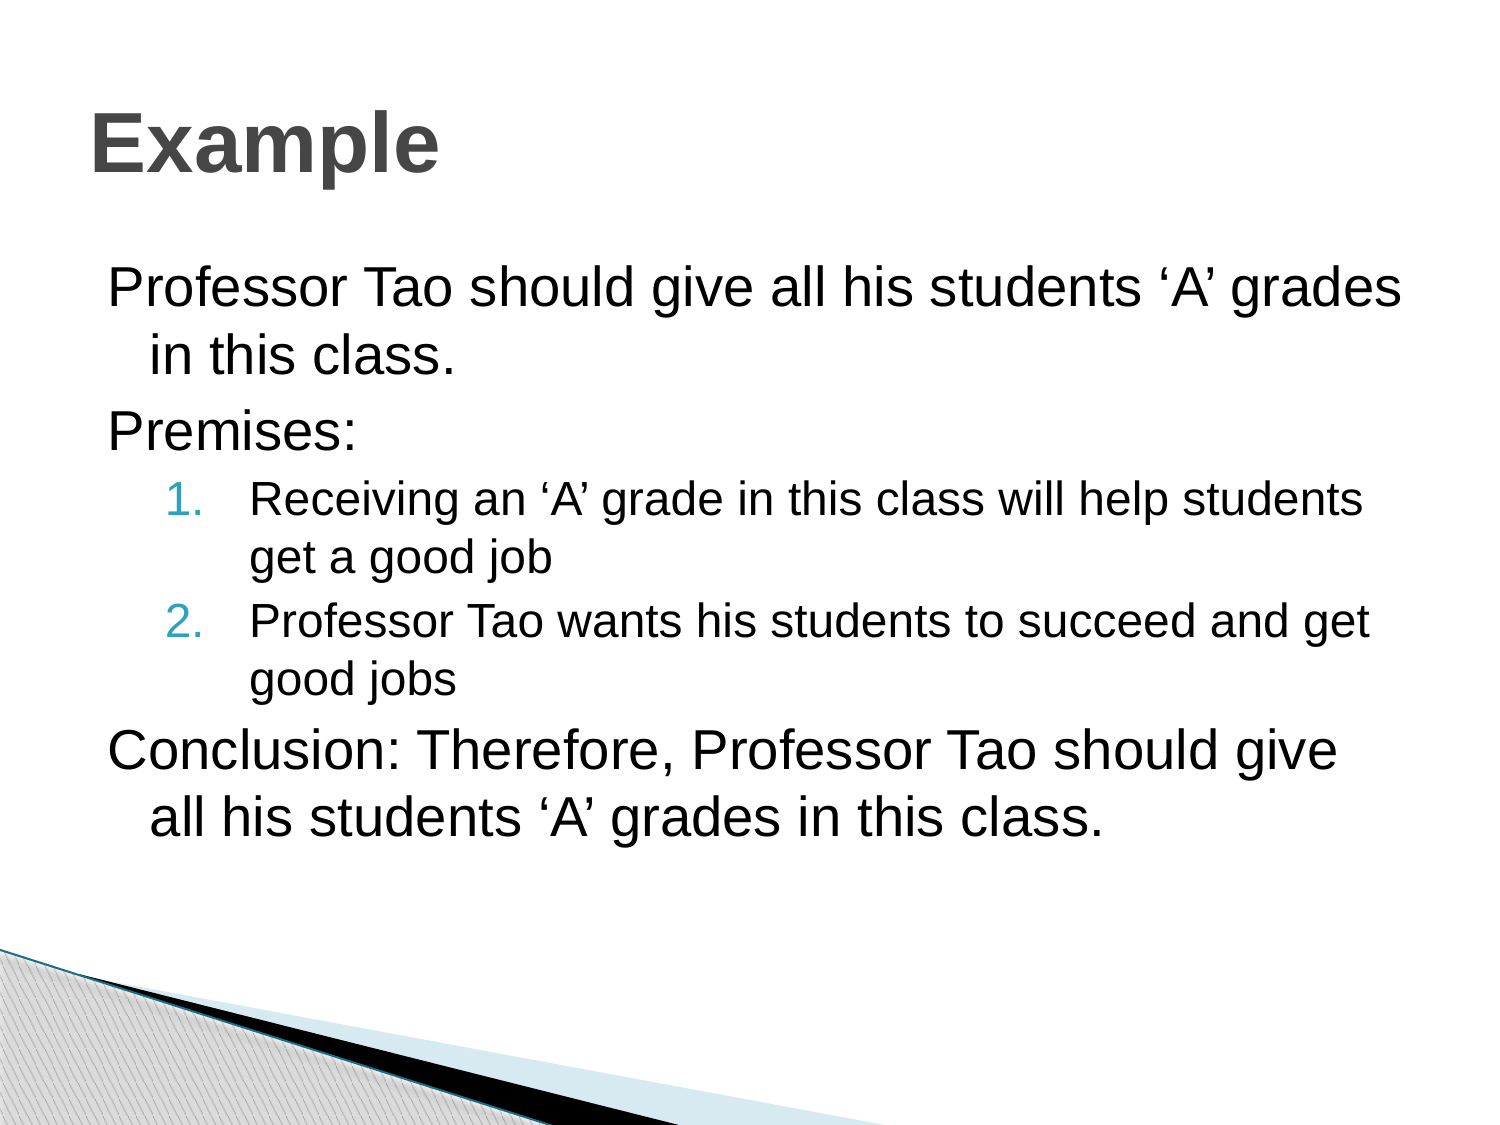

# Example
Professor Tao should give all his students ‘A’ grades in this class.
Premises:
Receiving an ‘A’ grade in this class will help students get a good job
Professor Tao wants his students to succeed and get good jobs
Conclusion: Therefore, Professor Tao should give all his students ‘A’ grades in this class.